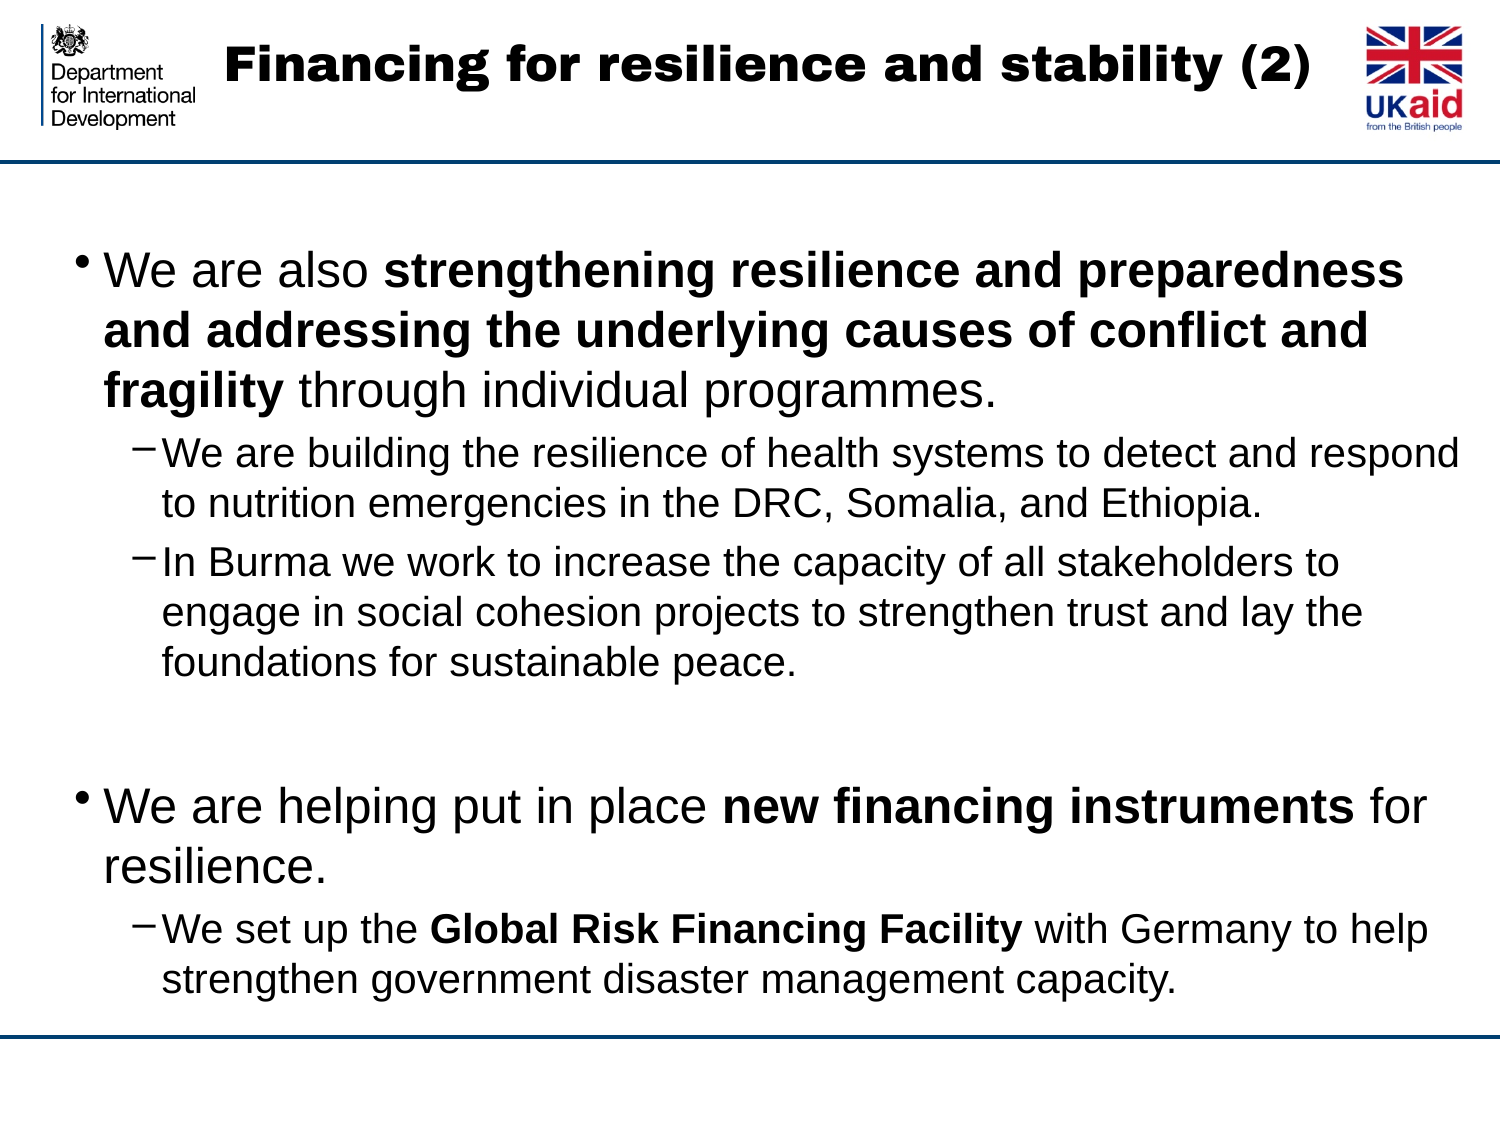

# Financing for resilience and stability (2)

We are also strengthening resilience and preparedness and addressing the underlying causes of conflict and fragility through individual programmes.
We are building the resilience of health systems to detect and respond to nutrition emergencies in the DRC, Somalia, and Ethiopia.
In Burma we work to increase the capacity of all stakeholders to engage in social cohesion projects to strengthen trust and lay the foundations for sustainable peace.

We are helping put in place new financing instruments for resilience.
We set up the Global Risk Financing Facility with Germany to help strengthen government disaster management capacity.